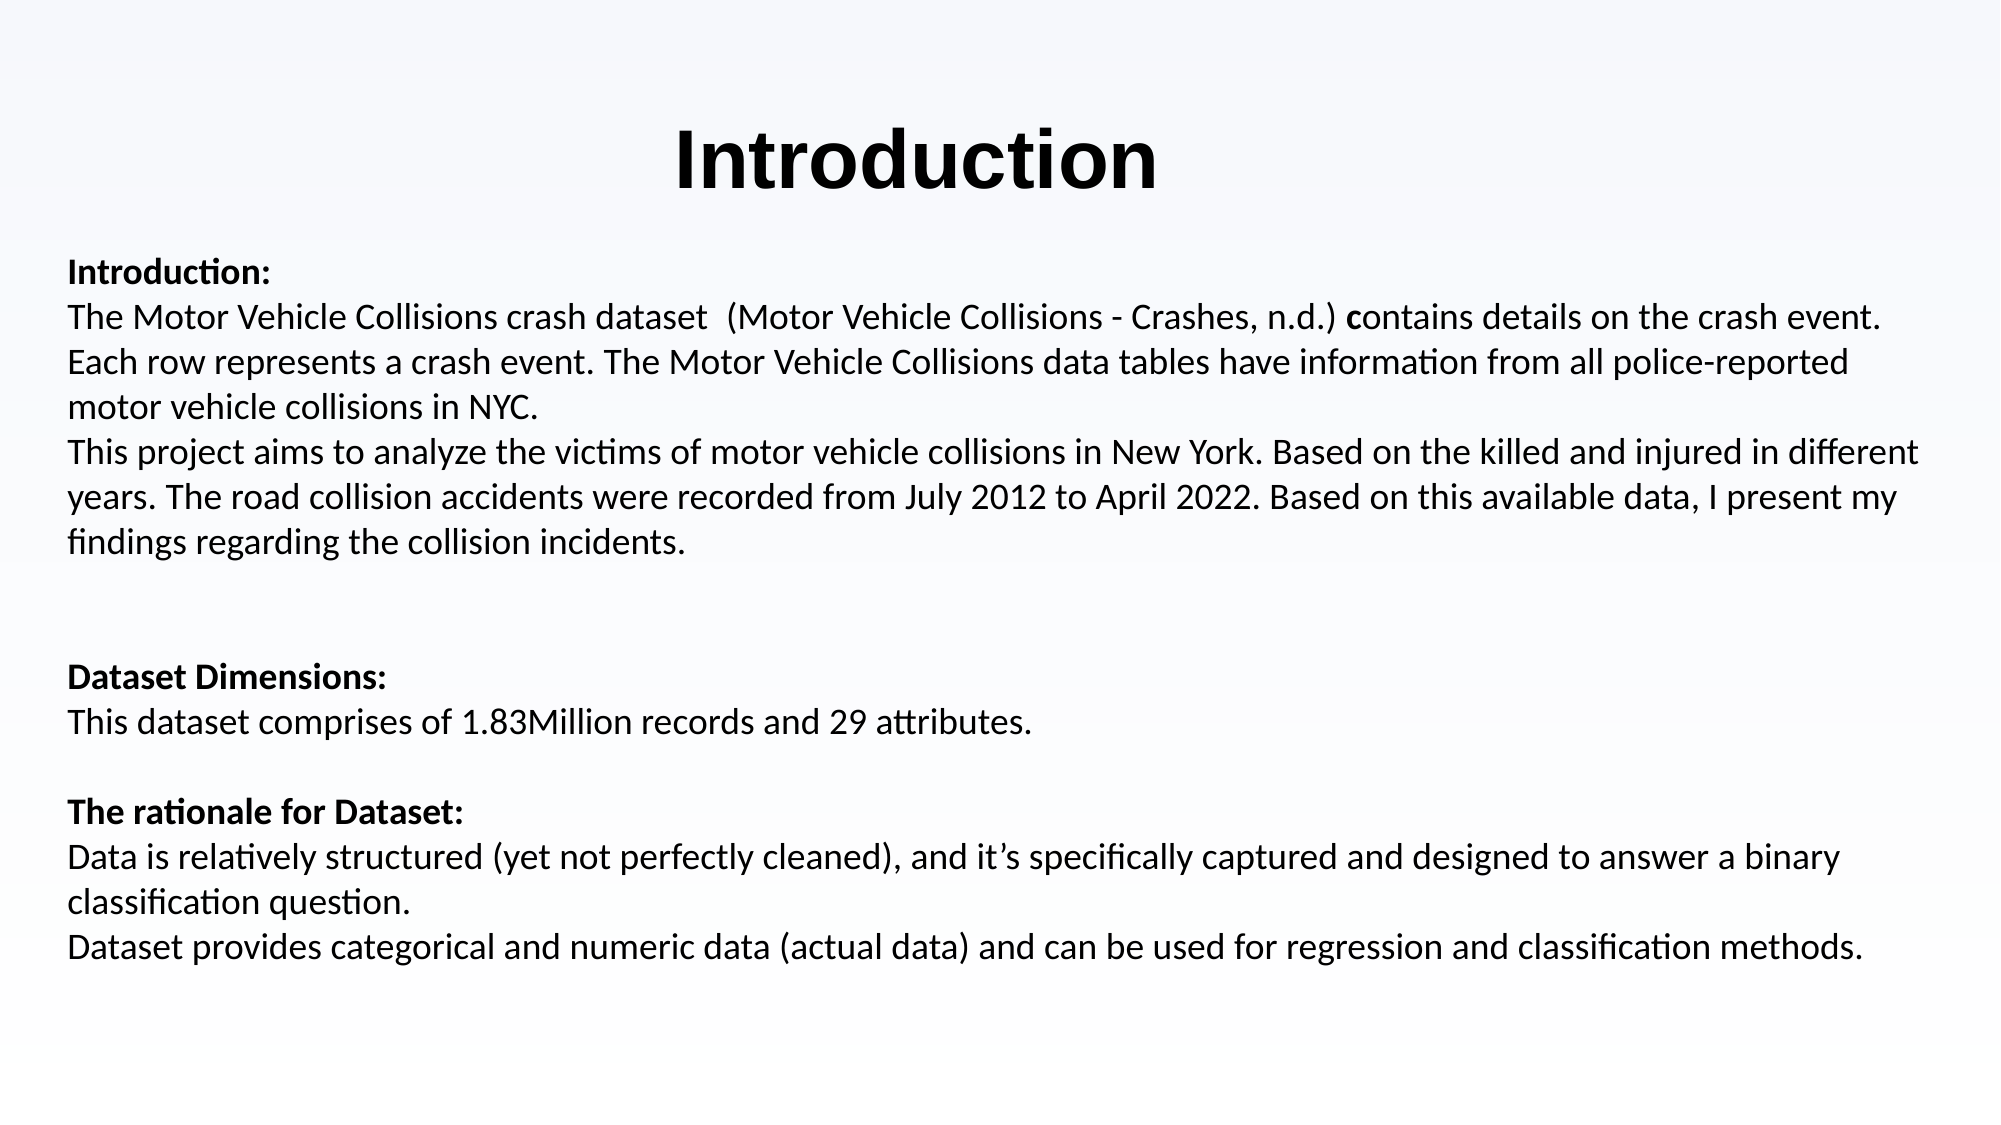

# Introduction
Introduction:
The Motor Vehicle Collisions crash dataset  (Motor Vehicle Collisions - Crashes, n.d.) contains details on the crash event. Each row represents a crash event. The Motor Vehicle Collisions data tables have information from all police-reported motor vehicle collisions in NYC.
This project aims to analyze the victims of motor vehicle collisions in New York. Based on the killed and injured in different years. The road collision accidents were recorded from July 2012 to April 2022. Based on this available data, I present my findings regarding the collision incidents.

Dataset Dimensions:
This dataset comprises of 1.83Million records and 29 attributes.

The rationale for Dataset:
Data is relatively structured (yet not perfectly cleaned), and it’s specifically captured and designed to answer a binary classification question.
Dataset provides categorical and numeric data (actual data) and can be used for regression and classification methods.